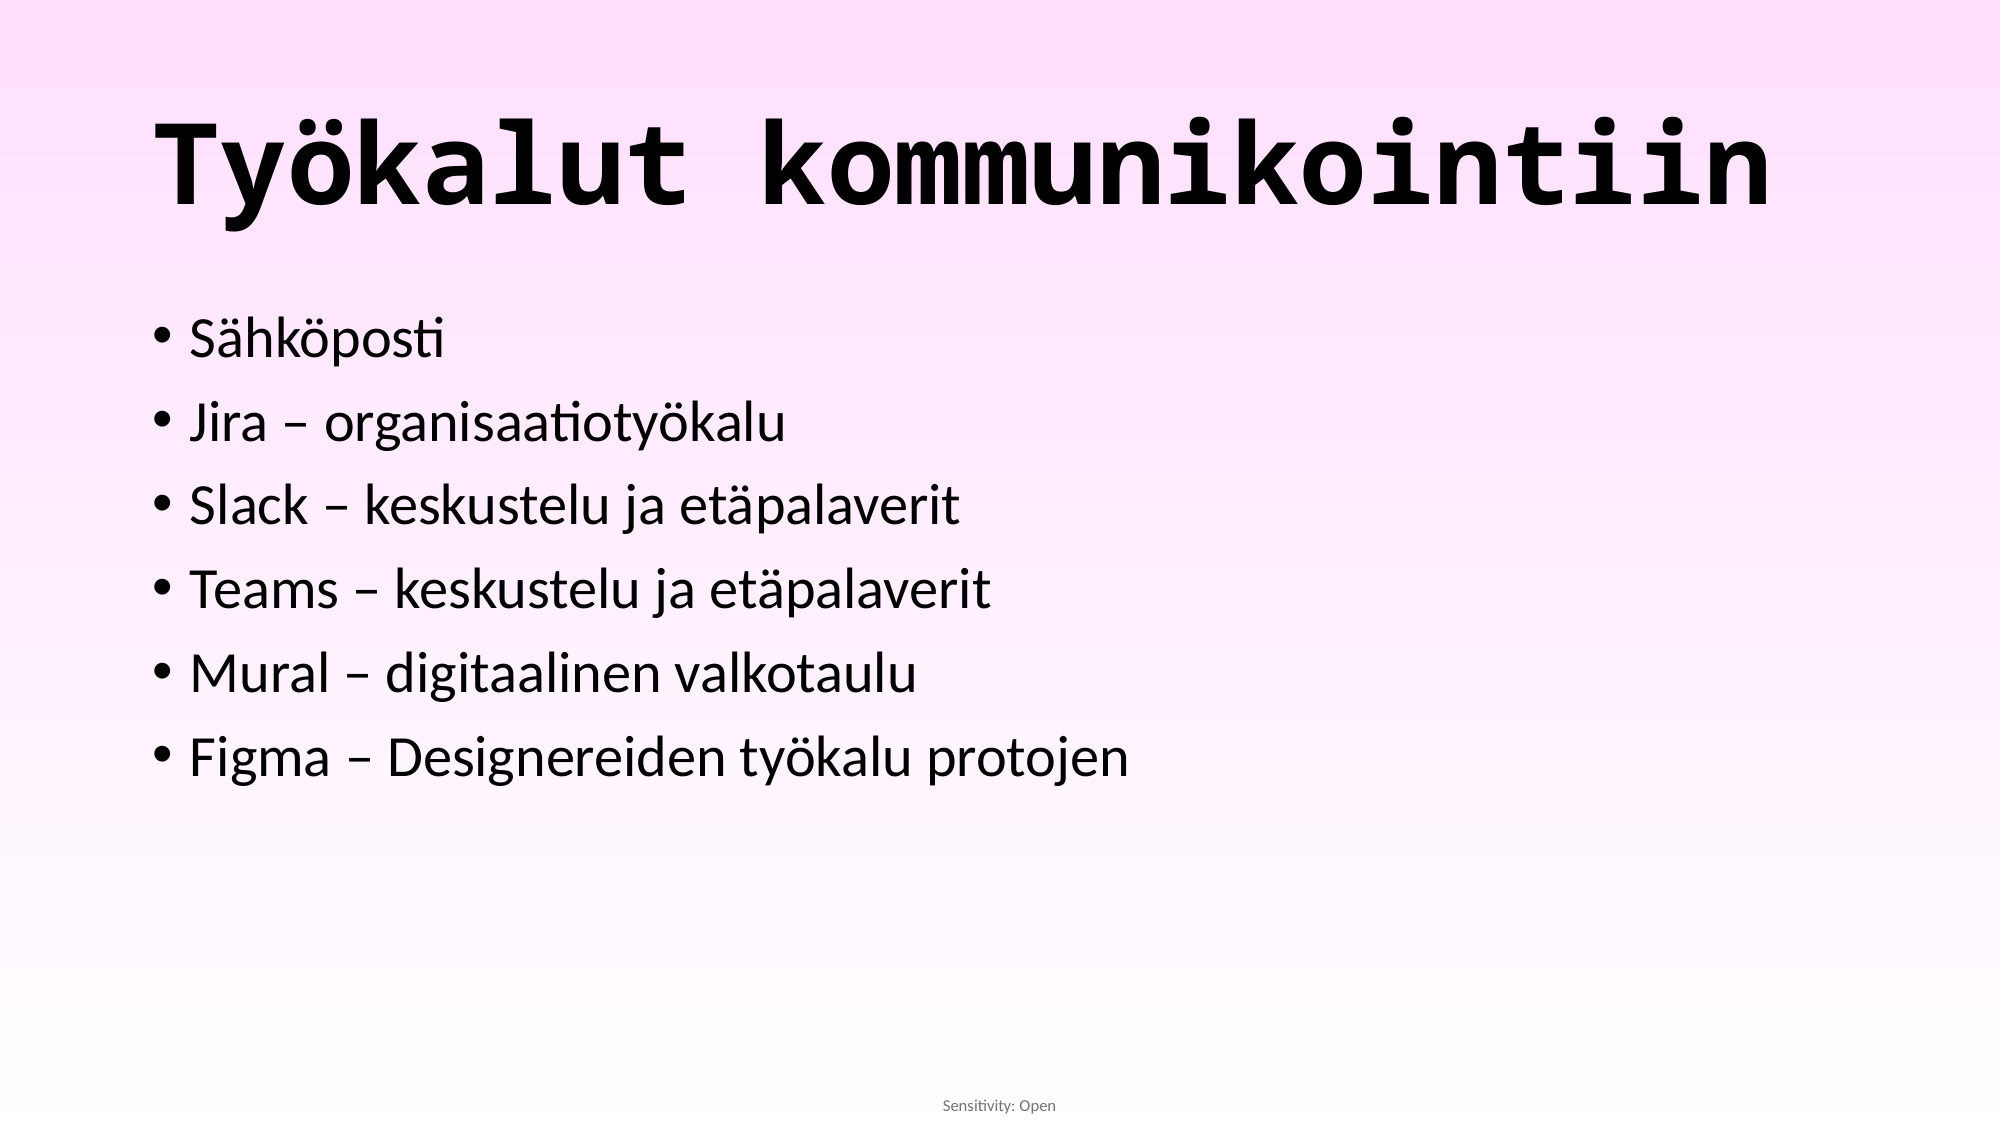

# Työkalut kommunikointiin
Sähköposti
Jira – organisaatiotyökalu
Slack – keskustelu ja etäpalaverit
Teams – keskustelu ja etäpalaverit
Mural – digitaalinen valkotaulu
Figma – Designereiden työkalu protojen